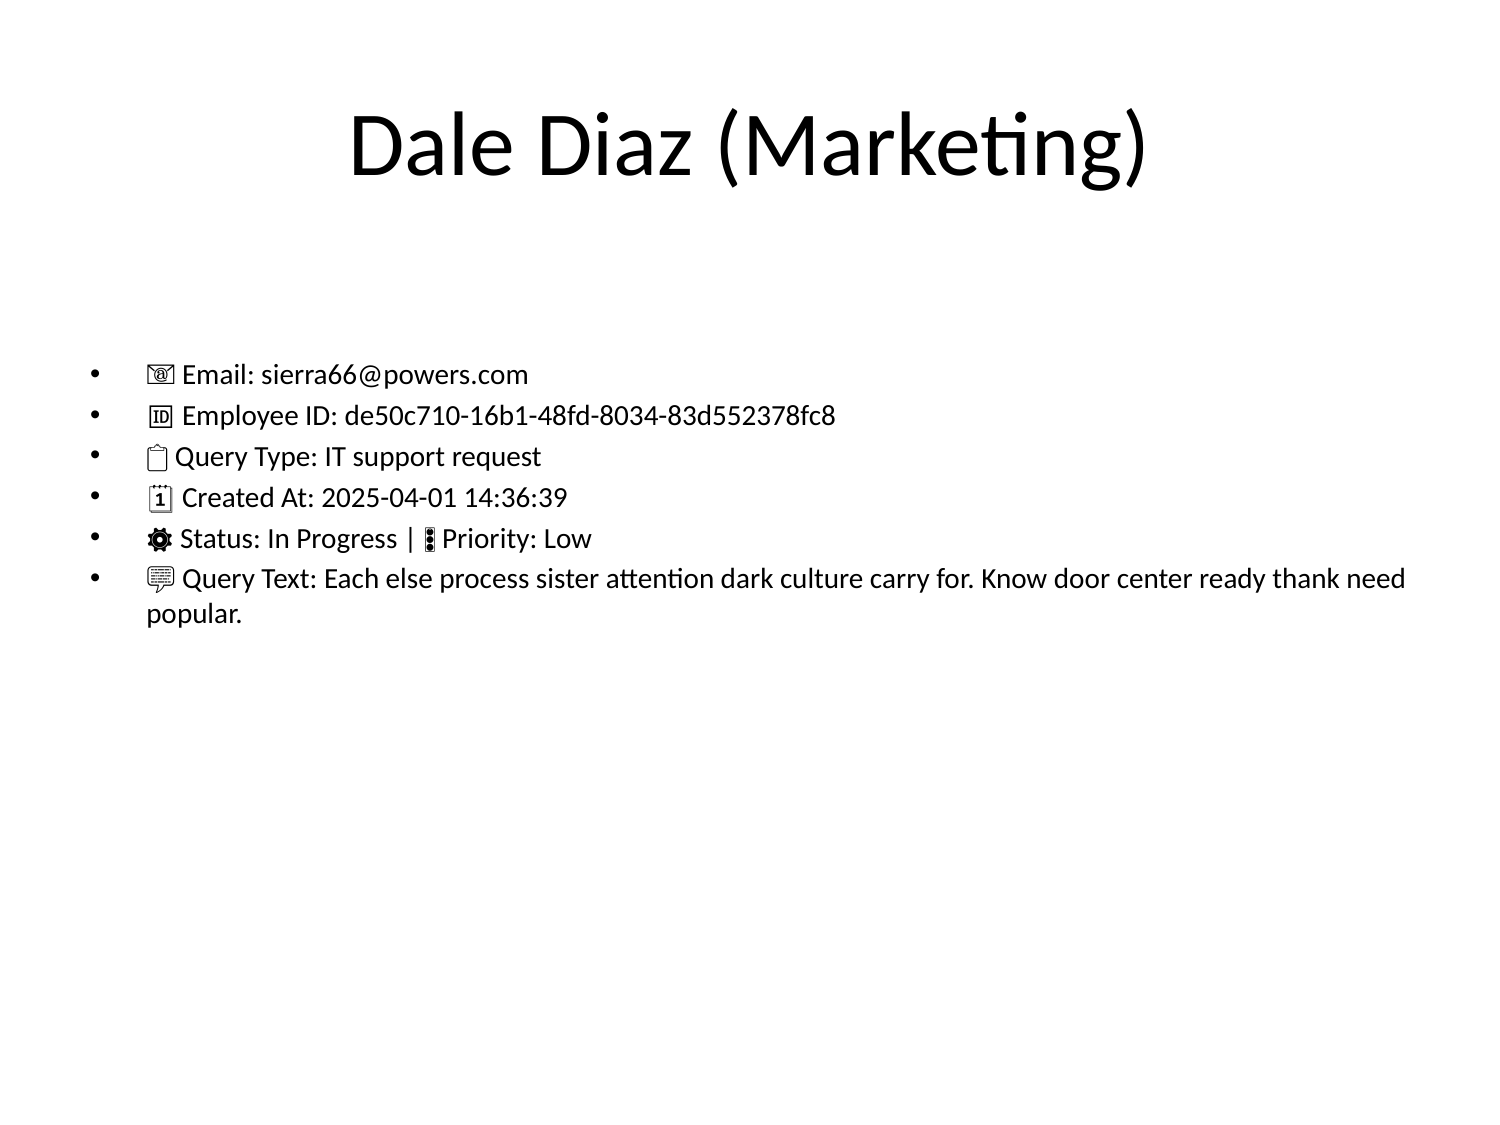

# Dale Diaz (Marketing)

📧 Email: sierra66@powers.com
🆔 Employee ID: de50c710-16b1-48fd-8034-83d552378fc8
📋 Query Type: IT support request
🗓 Created At: 2025-04-01 14:36:39
⚙ Status: In Progress | 🚦 Priority: Low
💬 Query Text: Each else process sister attention dark culture carry for. Know door center ready thank need popular.